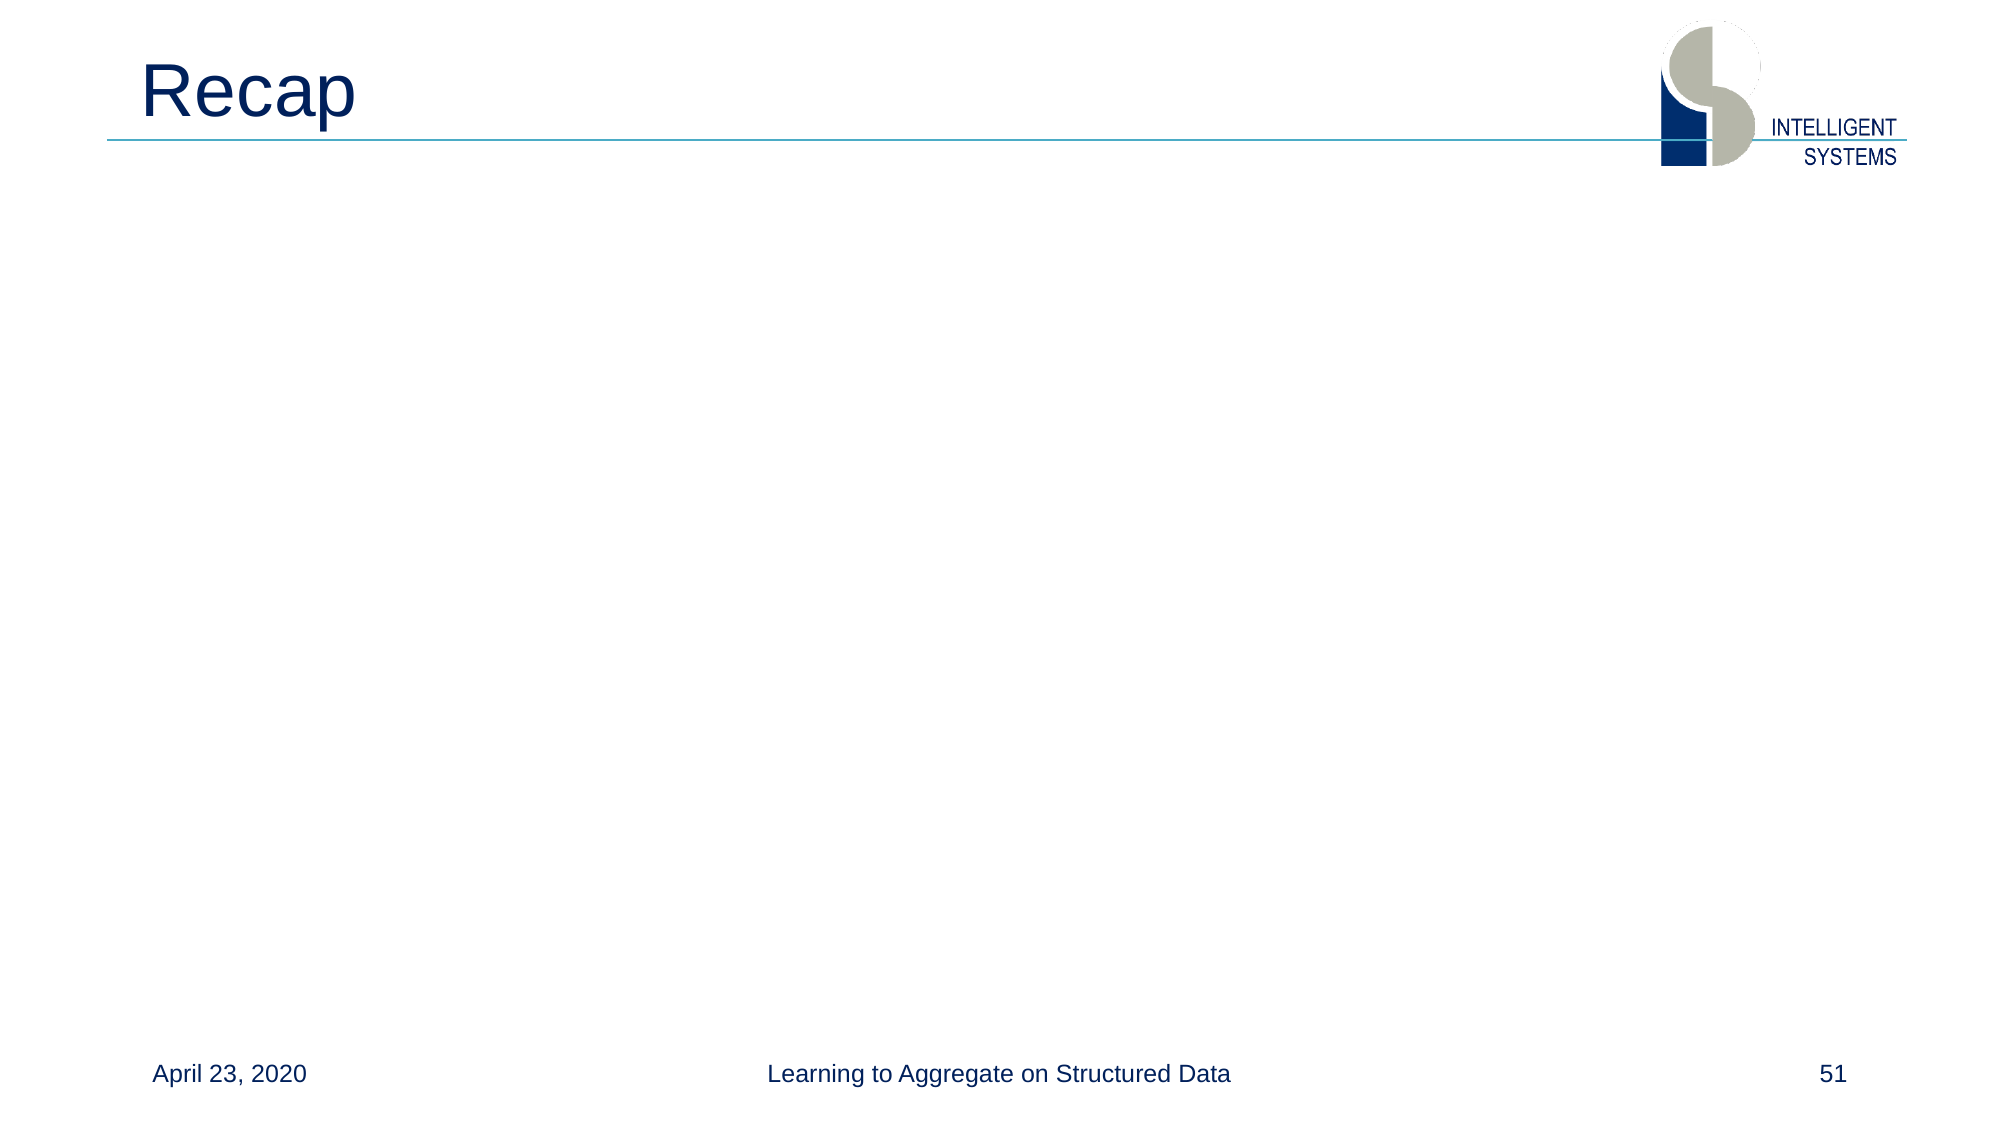

# Recap

April 23, 2020
Learning to Aggregate on Structured Data
51